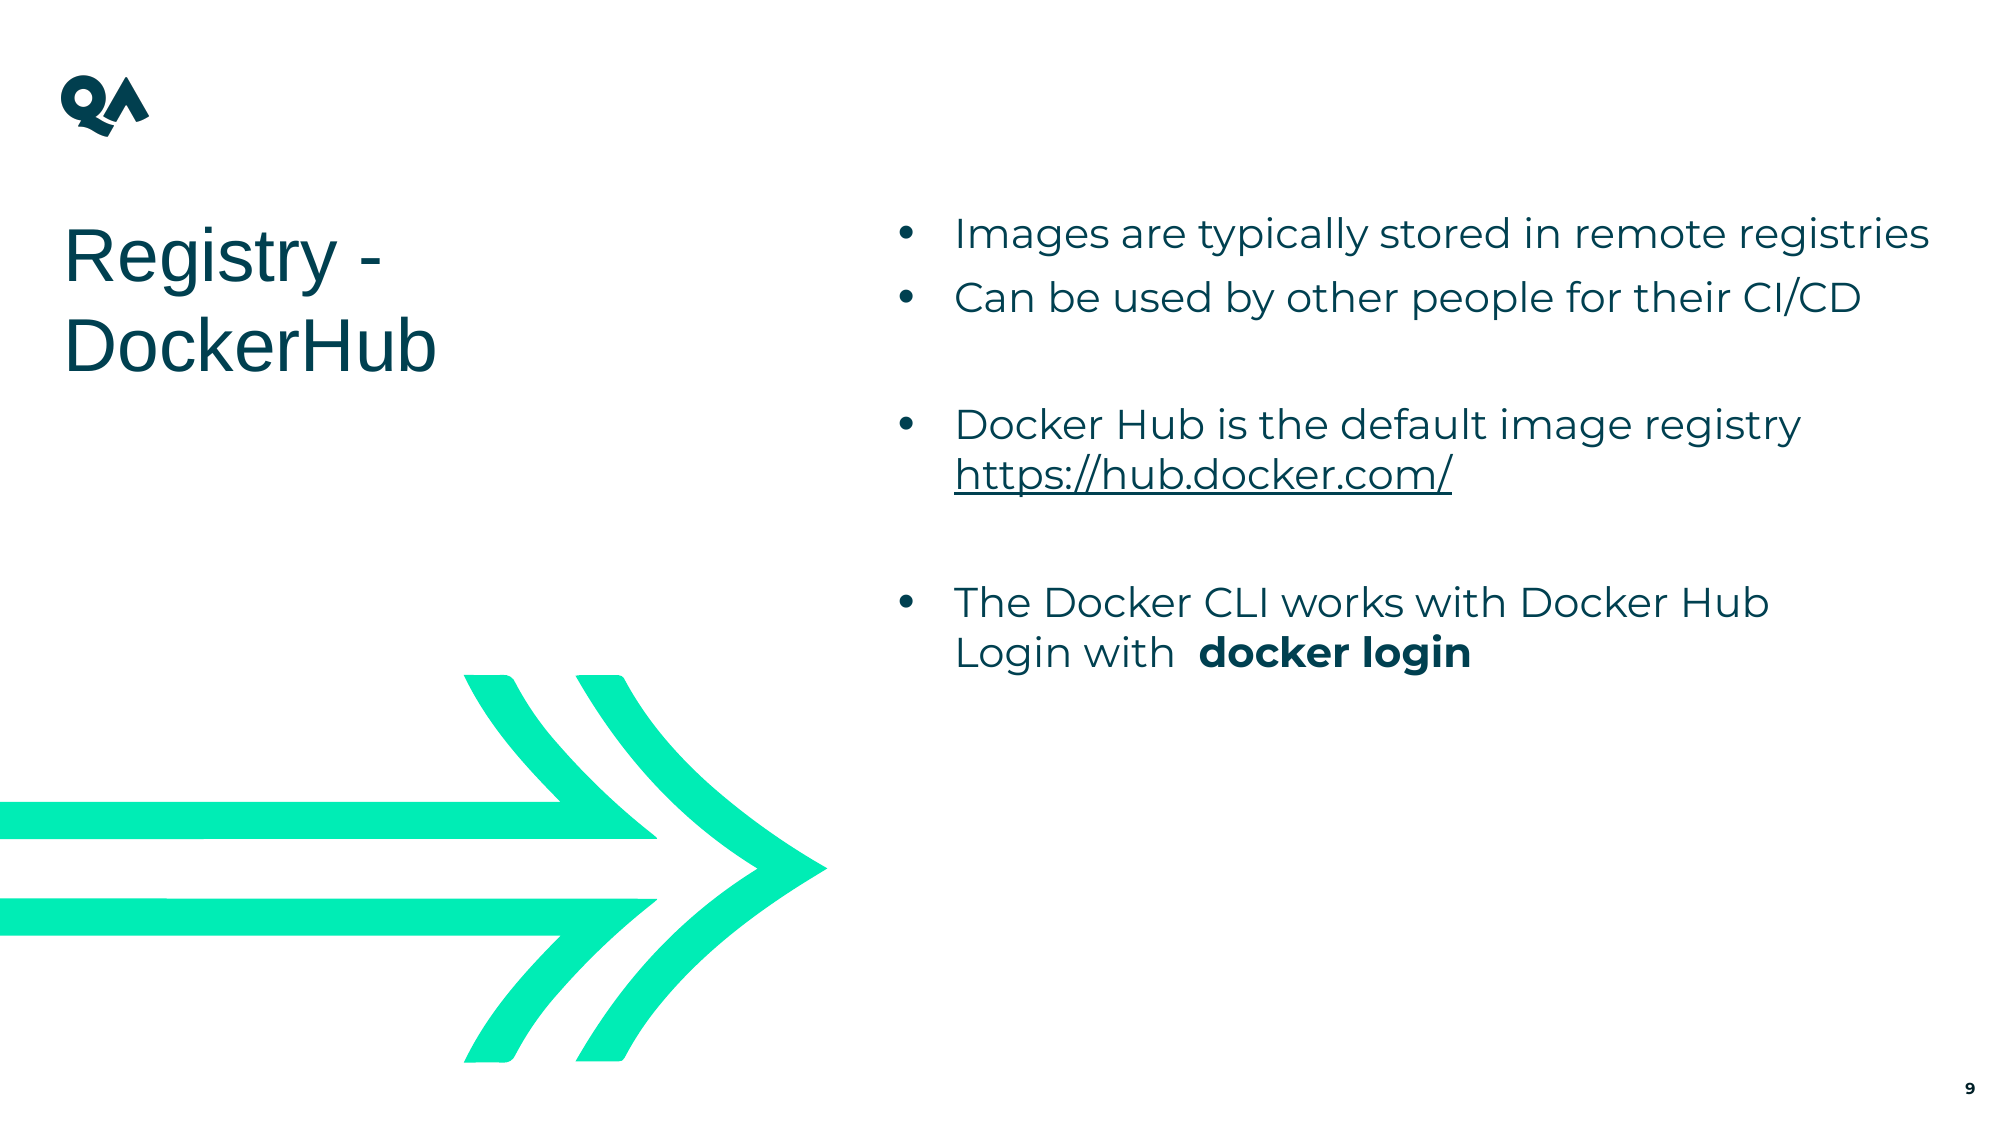

Registry - DockerHub
Images are typically stored in remote registries
Can be used by other people for their CI/CD

Docker Hub is the default image registry
https://hub.docker.com/

The Docker CLI works with Docker Hub
Login with  docker login
9